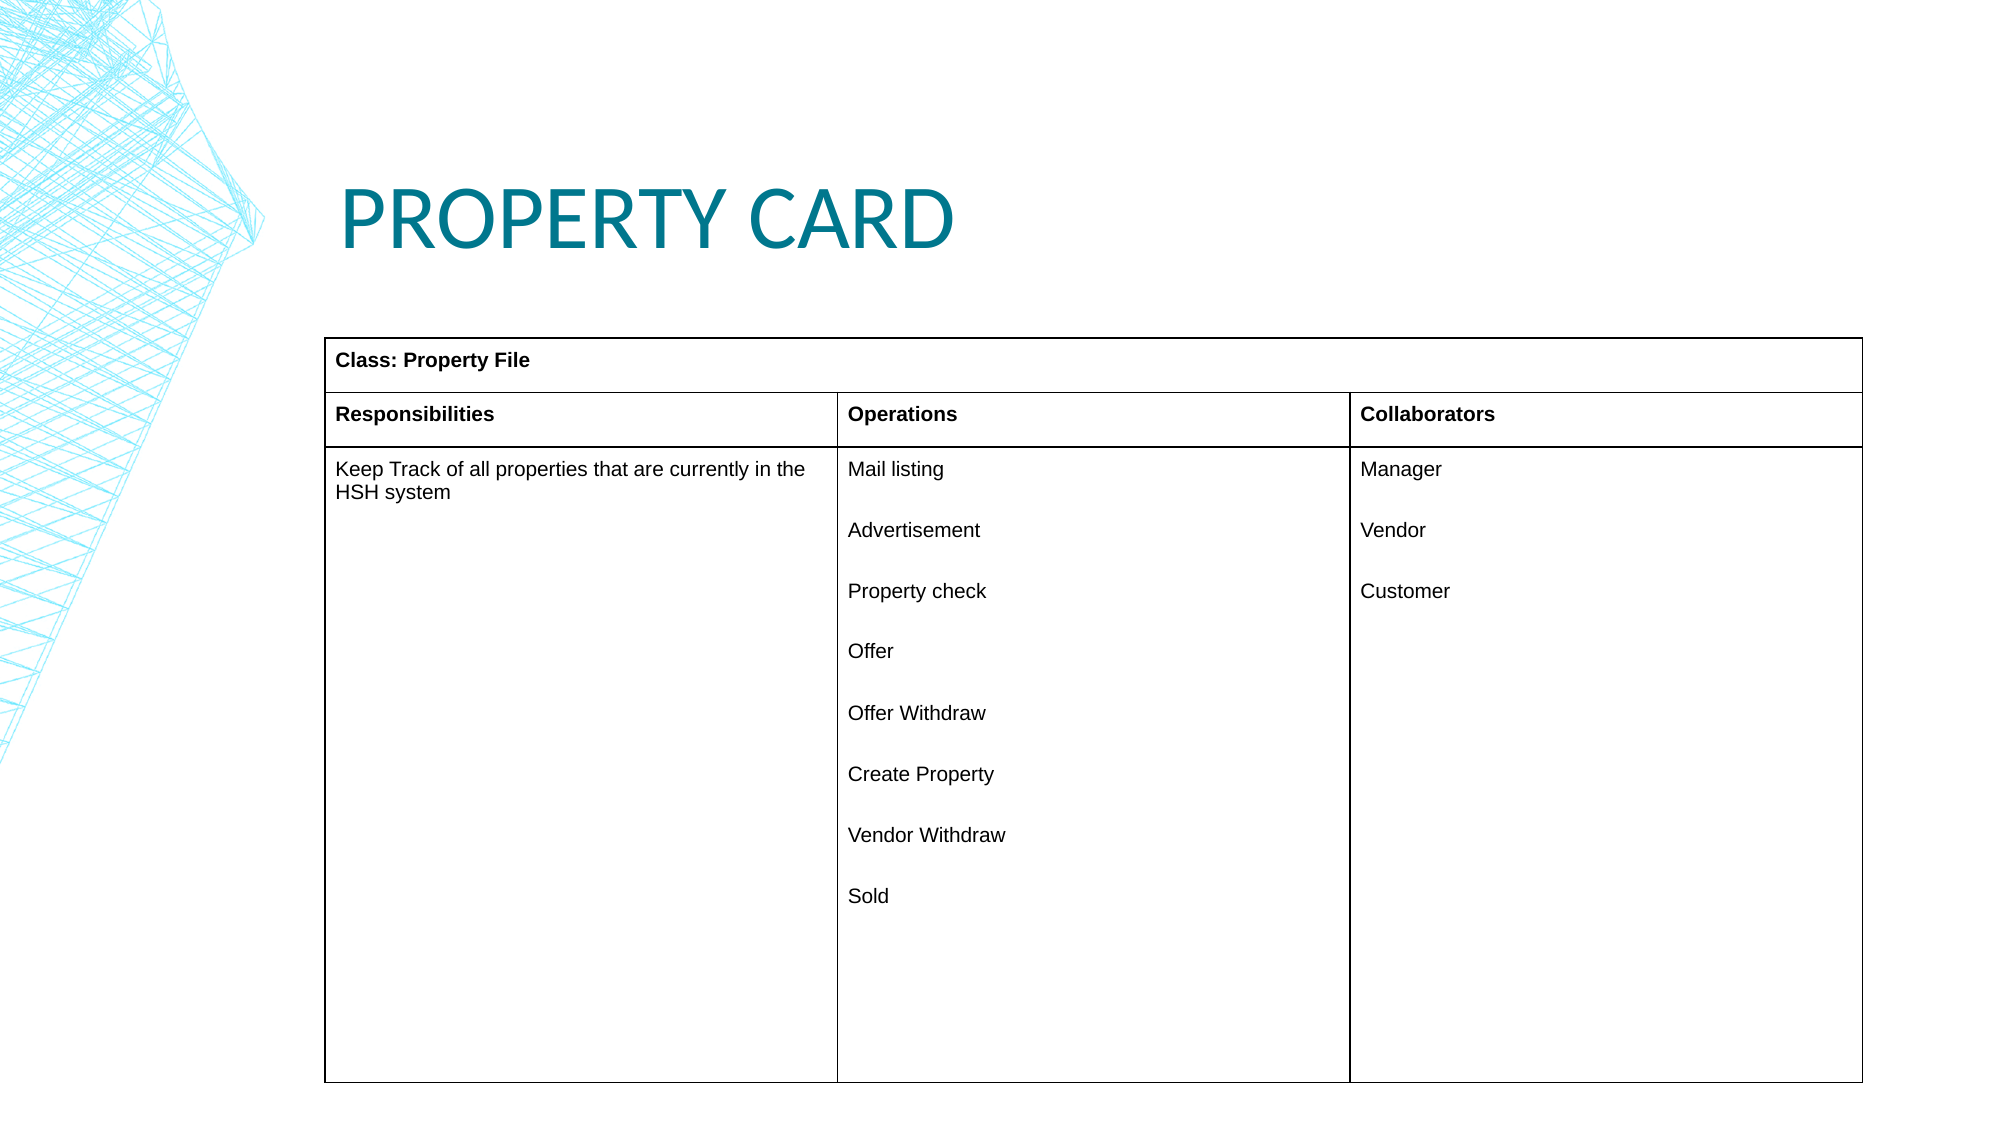

# Property Card
| Class: Property File |  |  |
| --- | --- | --- |
| Responsibilities | Operations | Collaborators |
| Keep Track of all properties that are currently in the HSH system | Mail listing Advertisement Property check Offer Offer Withdraw Create Property Vendor Withdraw Sold | Manager Vendor Customer |